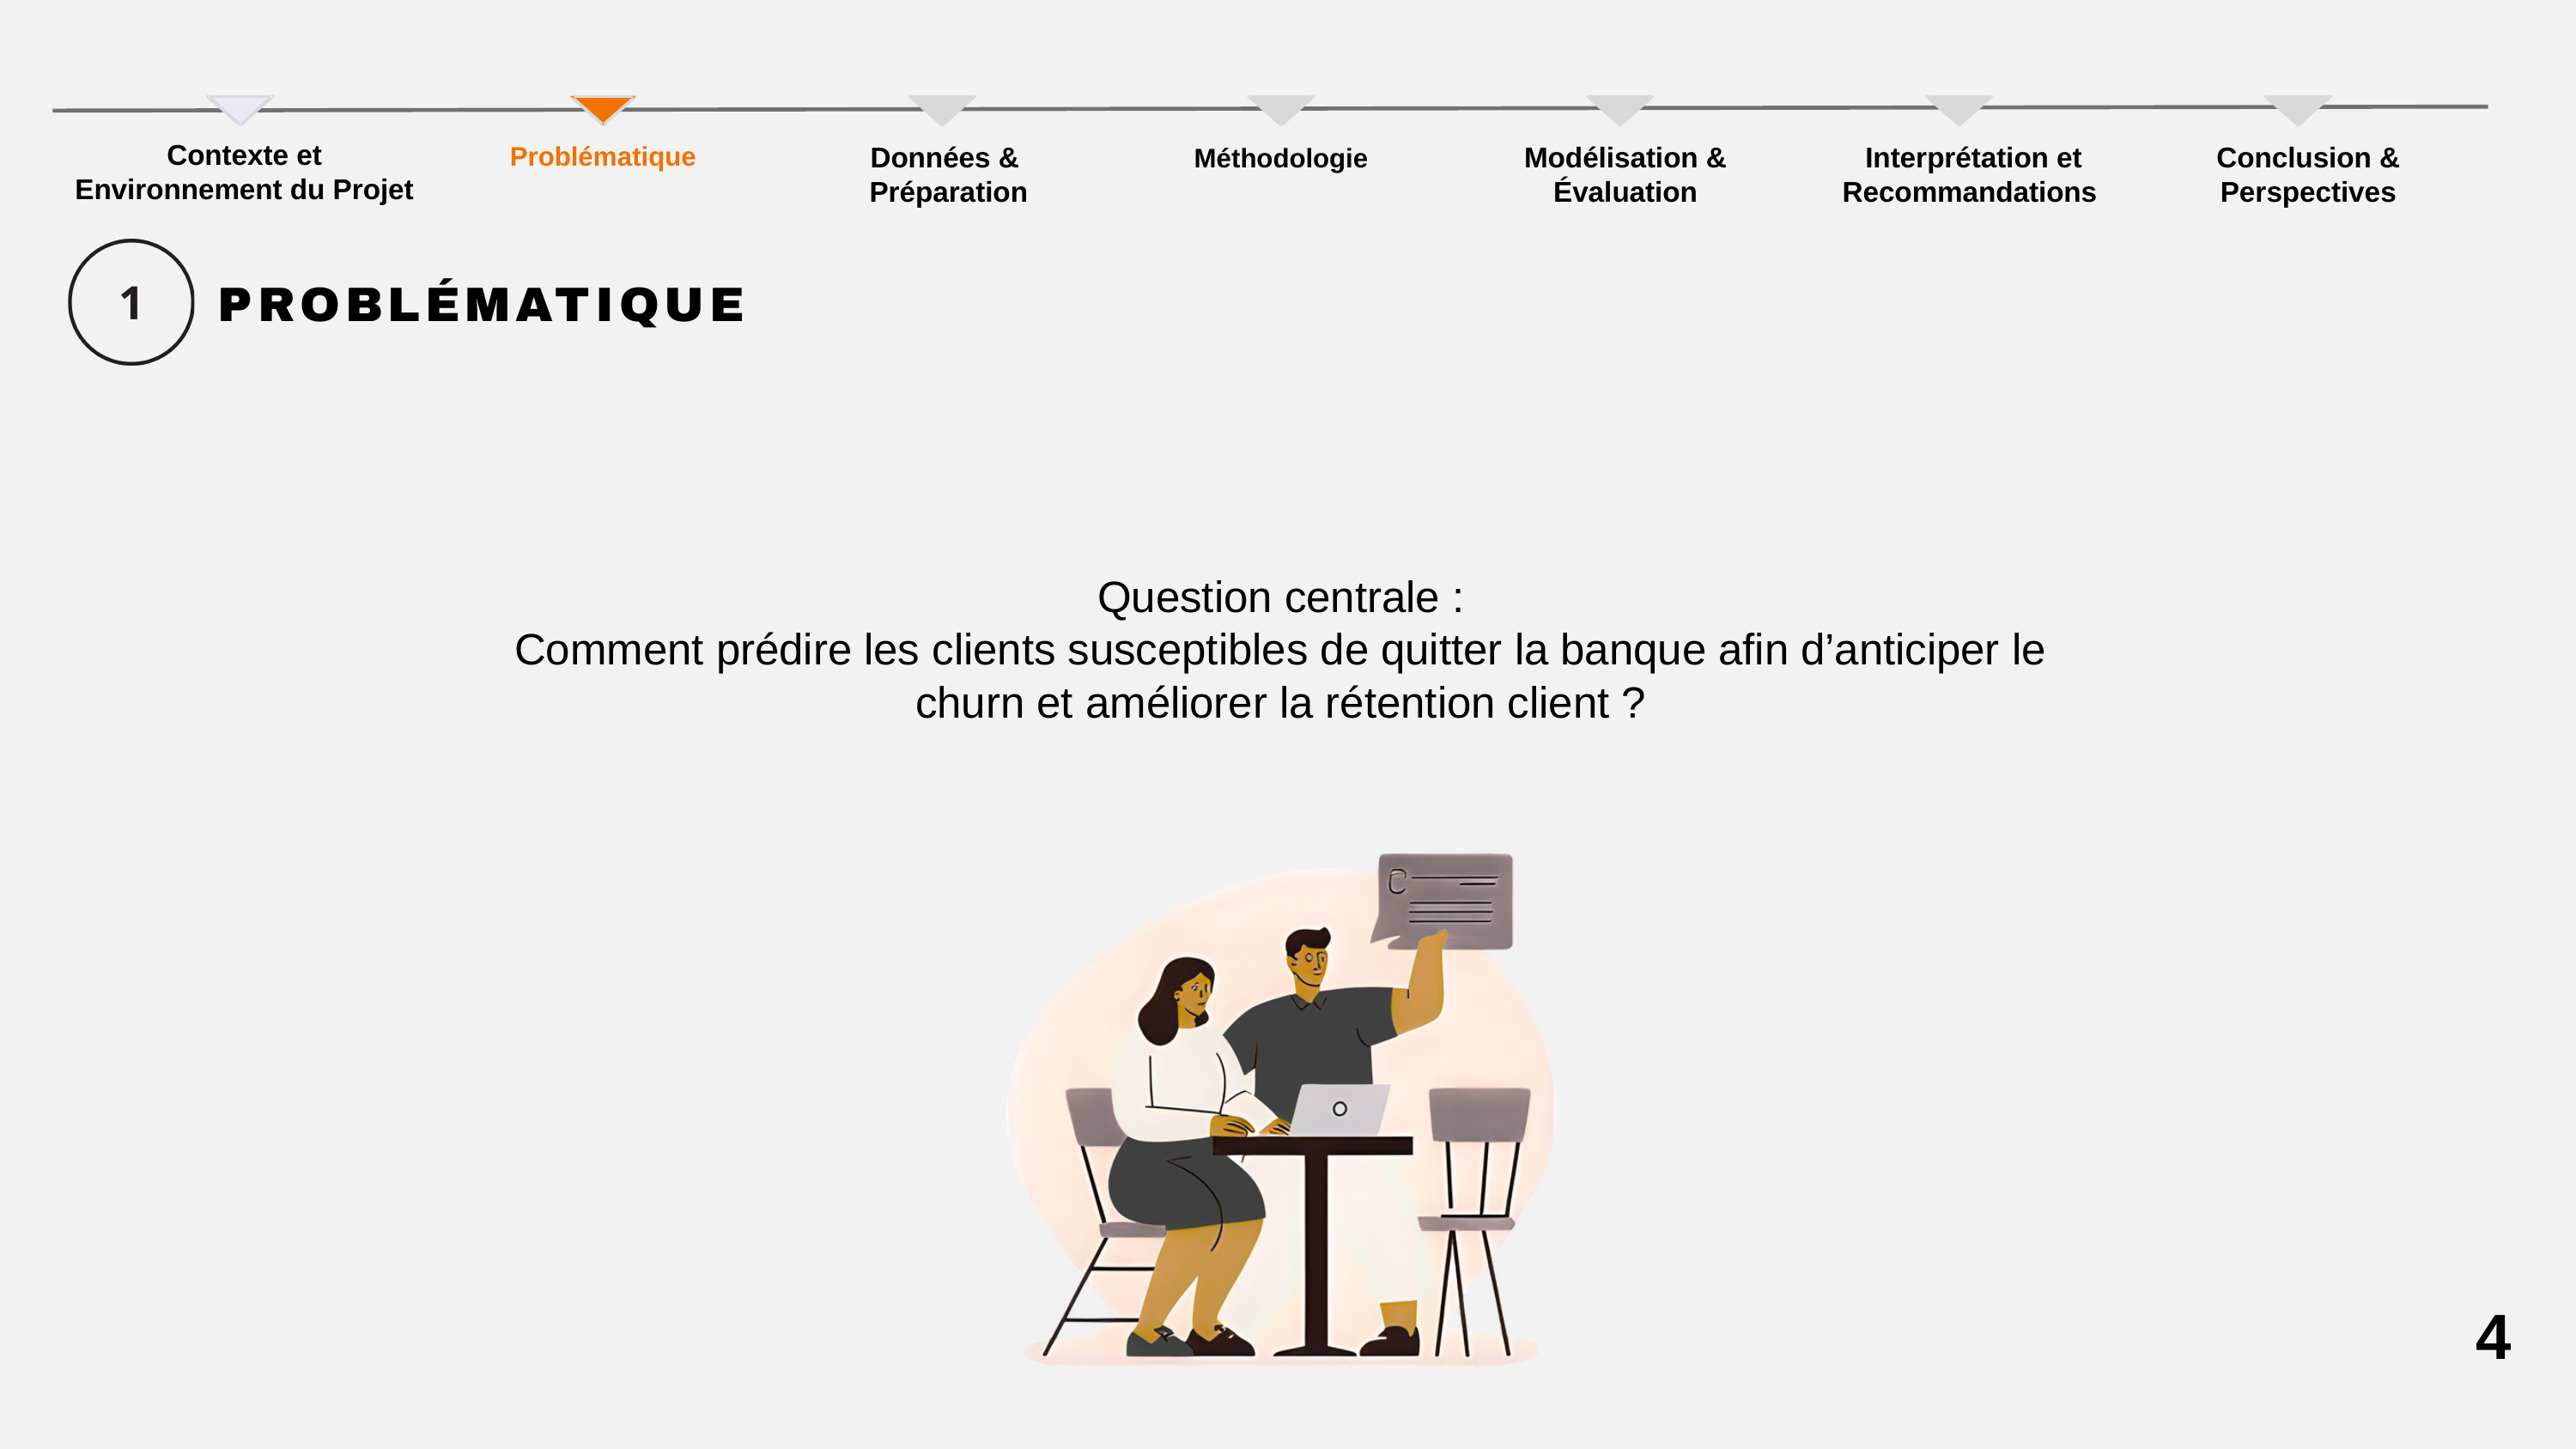

Contexte et Environnement du Projet
Problématique
Données &
 Préparation
Modélisation & Évaluation
 Interprétation et Recommandations
Conclusion & Perspectives
Méthodologie

PROBLÉMATIQUE
Question centrale :
Comment prédire les clients susceptibles de quitter la banque afin d’anticiper le churn et améliorer la rétention client ?

4